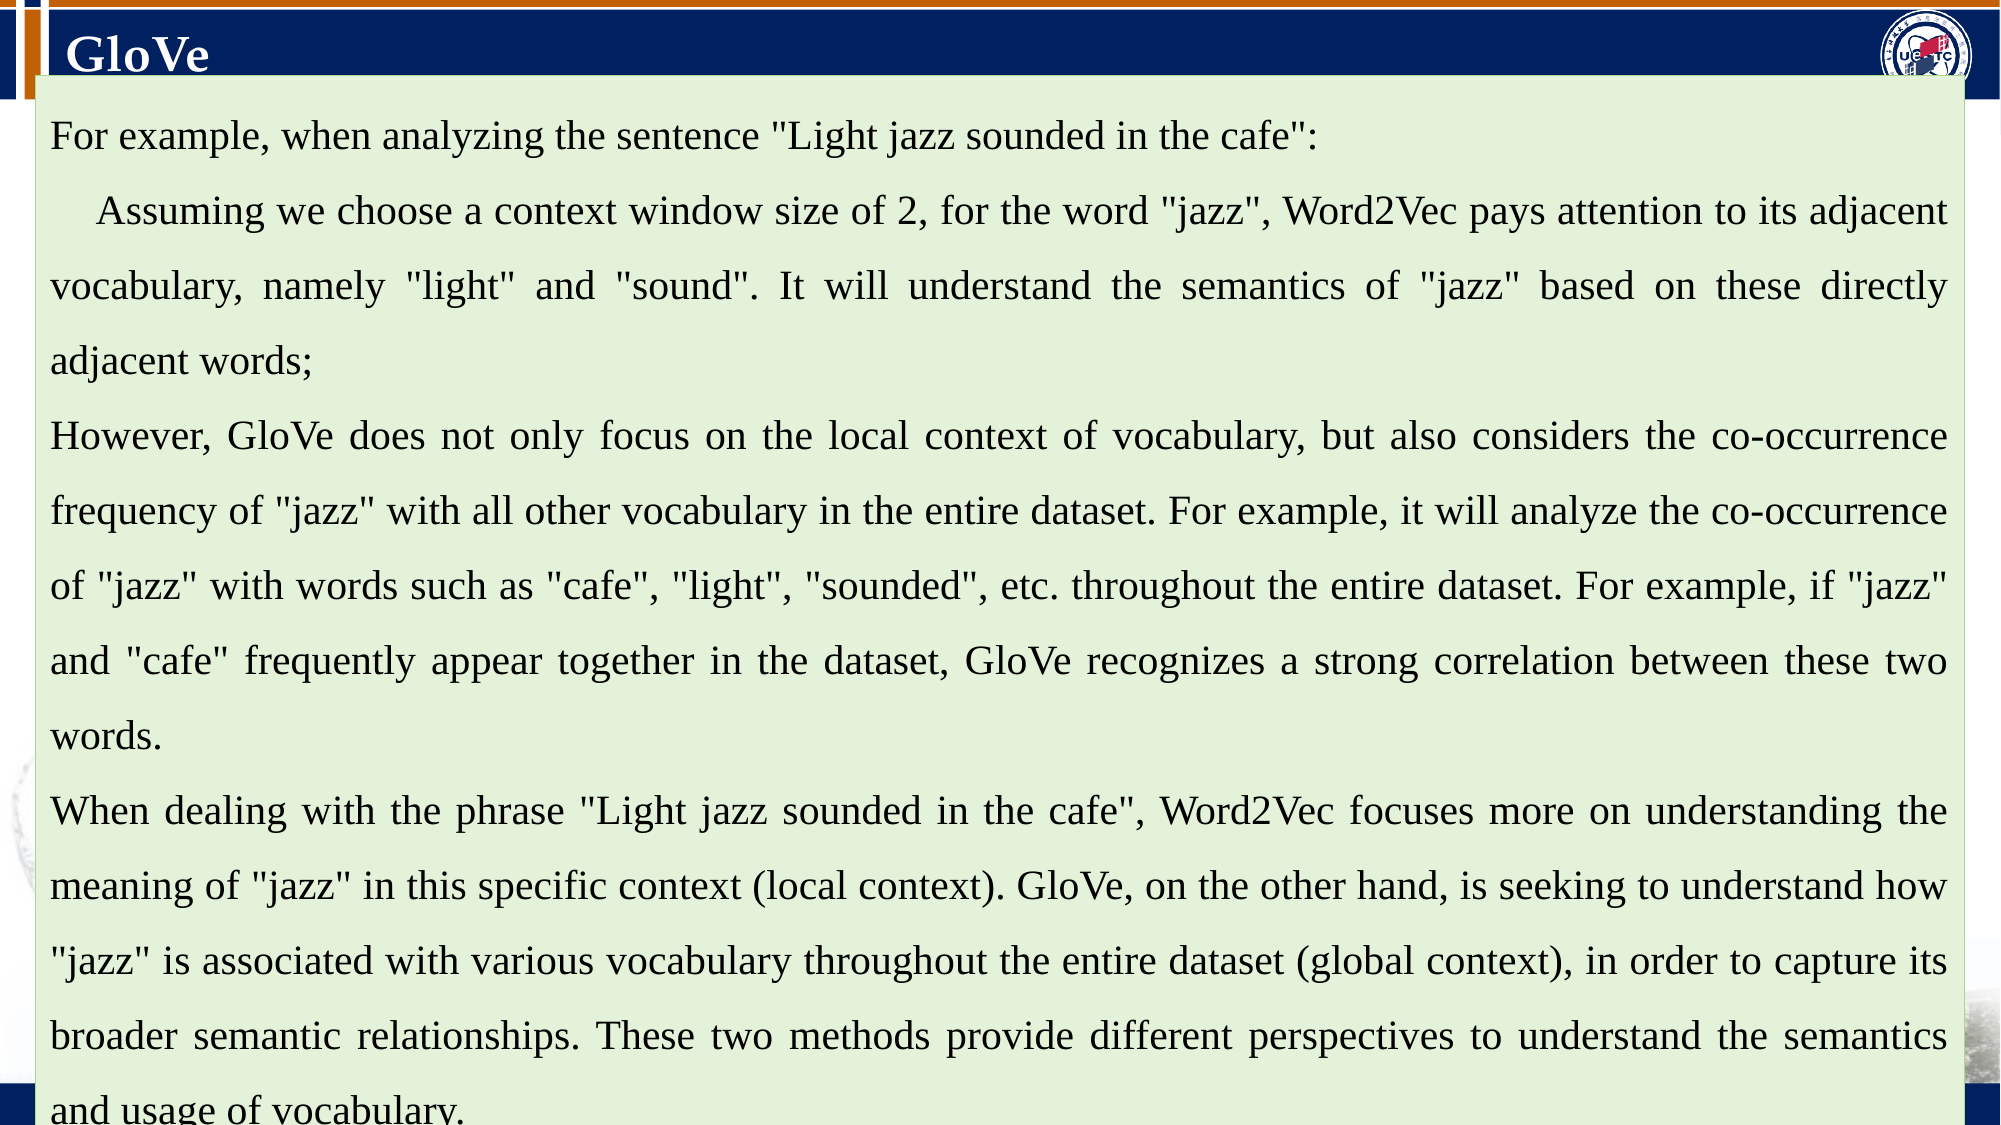

# GloVe
For example, when analyzing the sentence "Light jazz sounded in the cafe":
    Assuming we choose a context window size of 2, for the word "jazz", Word2Vec pays attention to its adjacent vocabulary, namely "light" and "sound". It will understand the semantics of "jazz" based on these directly adjacent words;
However, GloVe does not only focus on the local context of vocabulary, but also considers the co-occurrence frequency of "jazz" with all other vocabulary in the entire dataset. For example, it will analyze the co-occurrence of "jazz" with words such as "cafe", "light", "sounded", etc. throughout the entire dataset. For example, if "jazz" and "cafe" frequently appear together in the dataset, GloVe recognizes a strong correlation between these two words.
When dealing with the phrase "Light jazz sounded in the cafe", Word2Vec focuses more on understanding the meaning of "jazz" in this specific context (local context). GloVe, on the other hand, is seeking to understand how "jazz" is associated with various vocabulary throughout the entire dataset (global context), in order to capture its broader semantic relationships. These two methods provide different perspectives to understand the semantics and usage of vocabulary.